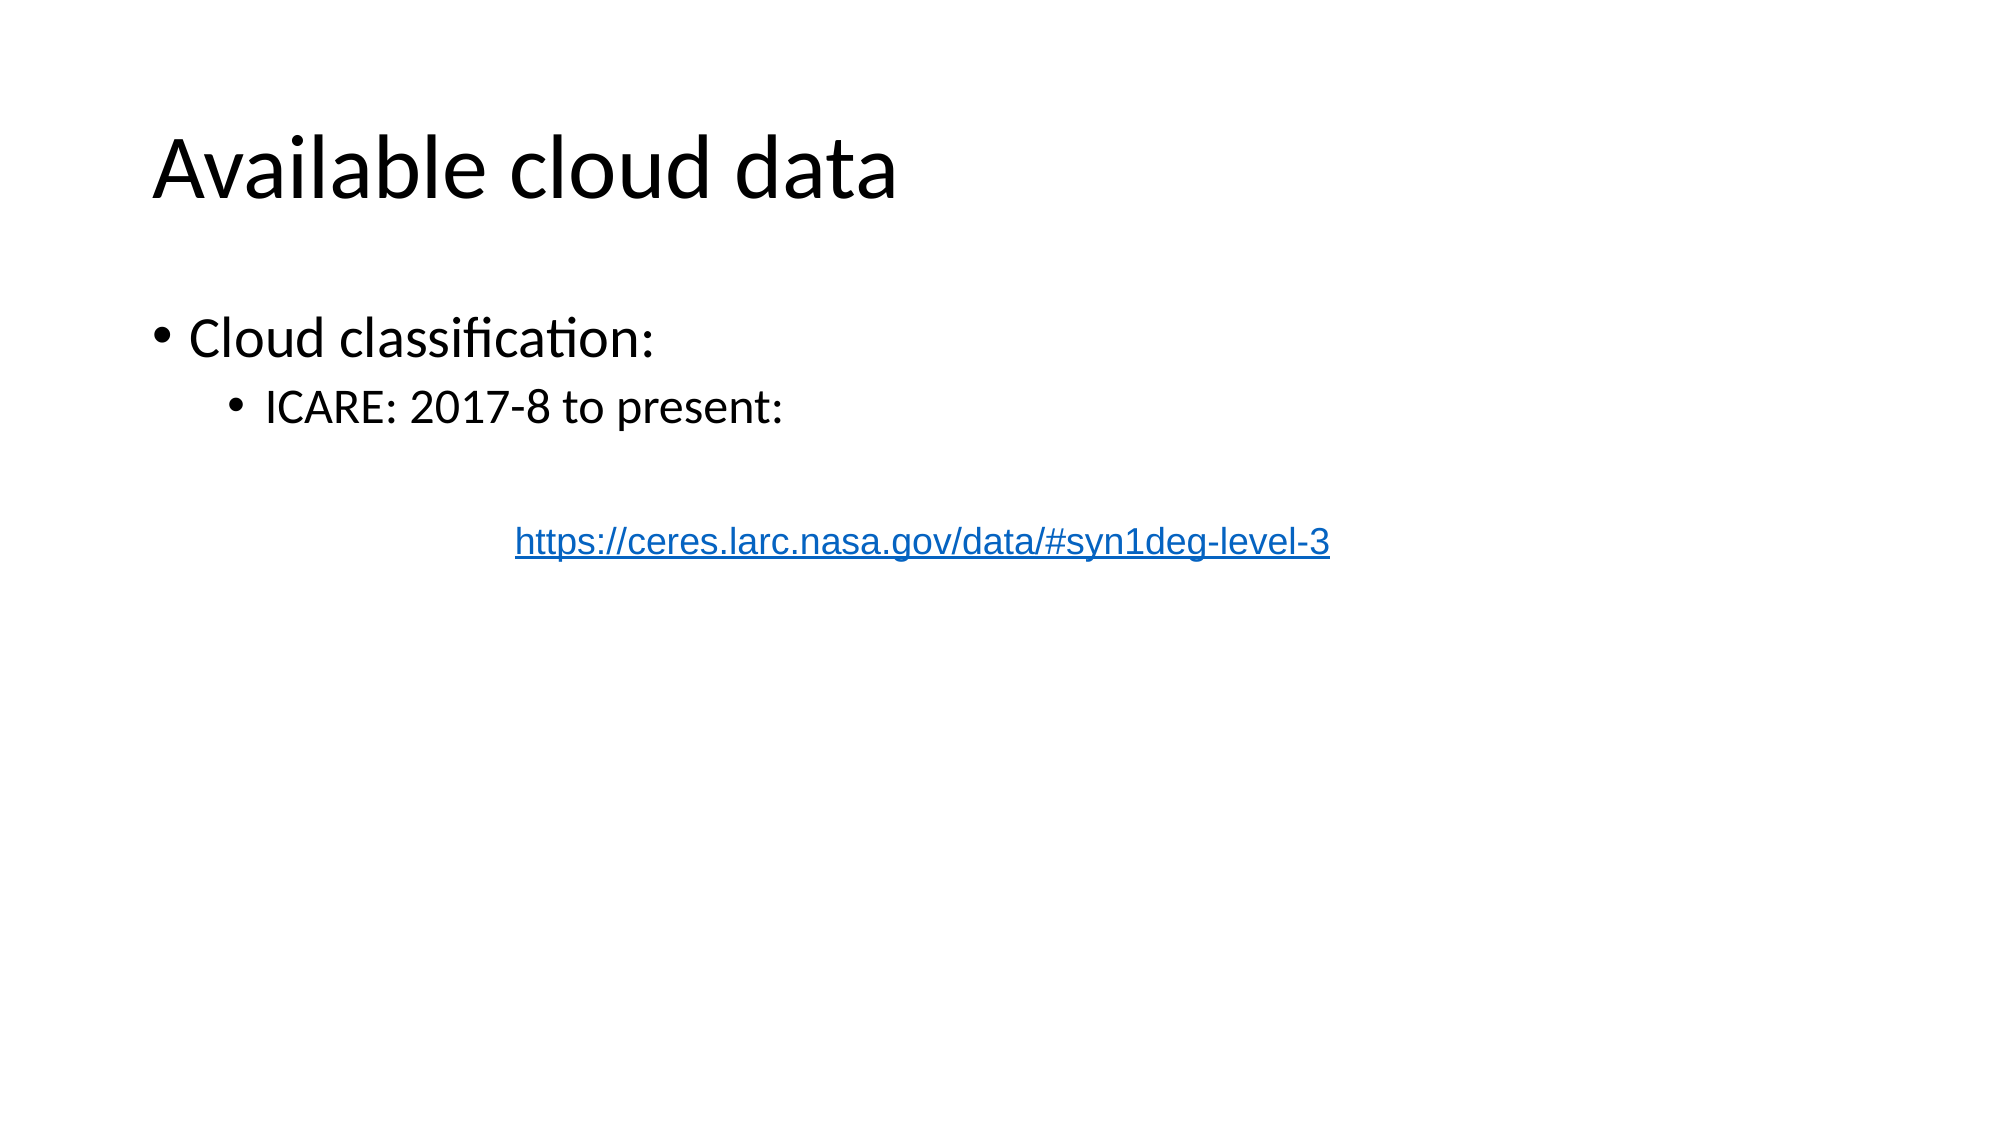

# Available cloud data
Cloud classification:
ICARE: 2017-8 to present:
https://ceres.larc.nasa.gov/data/#syn1deg-level-3